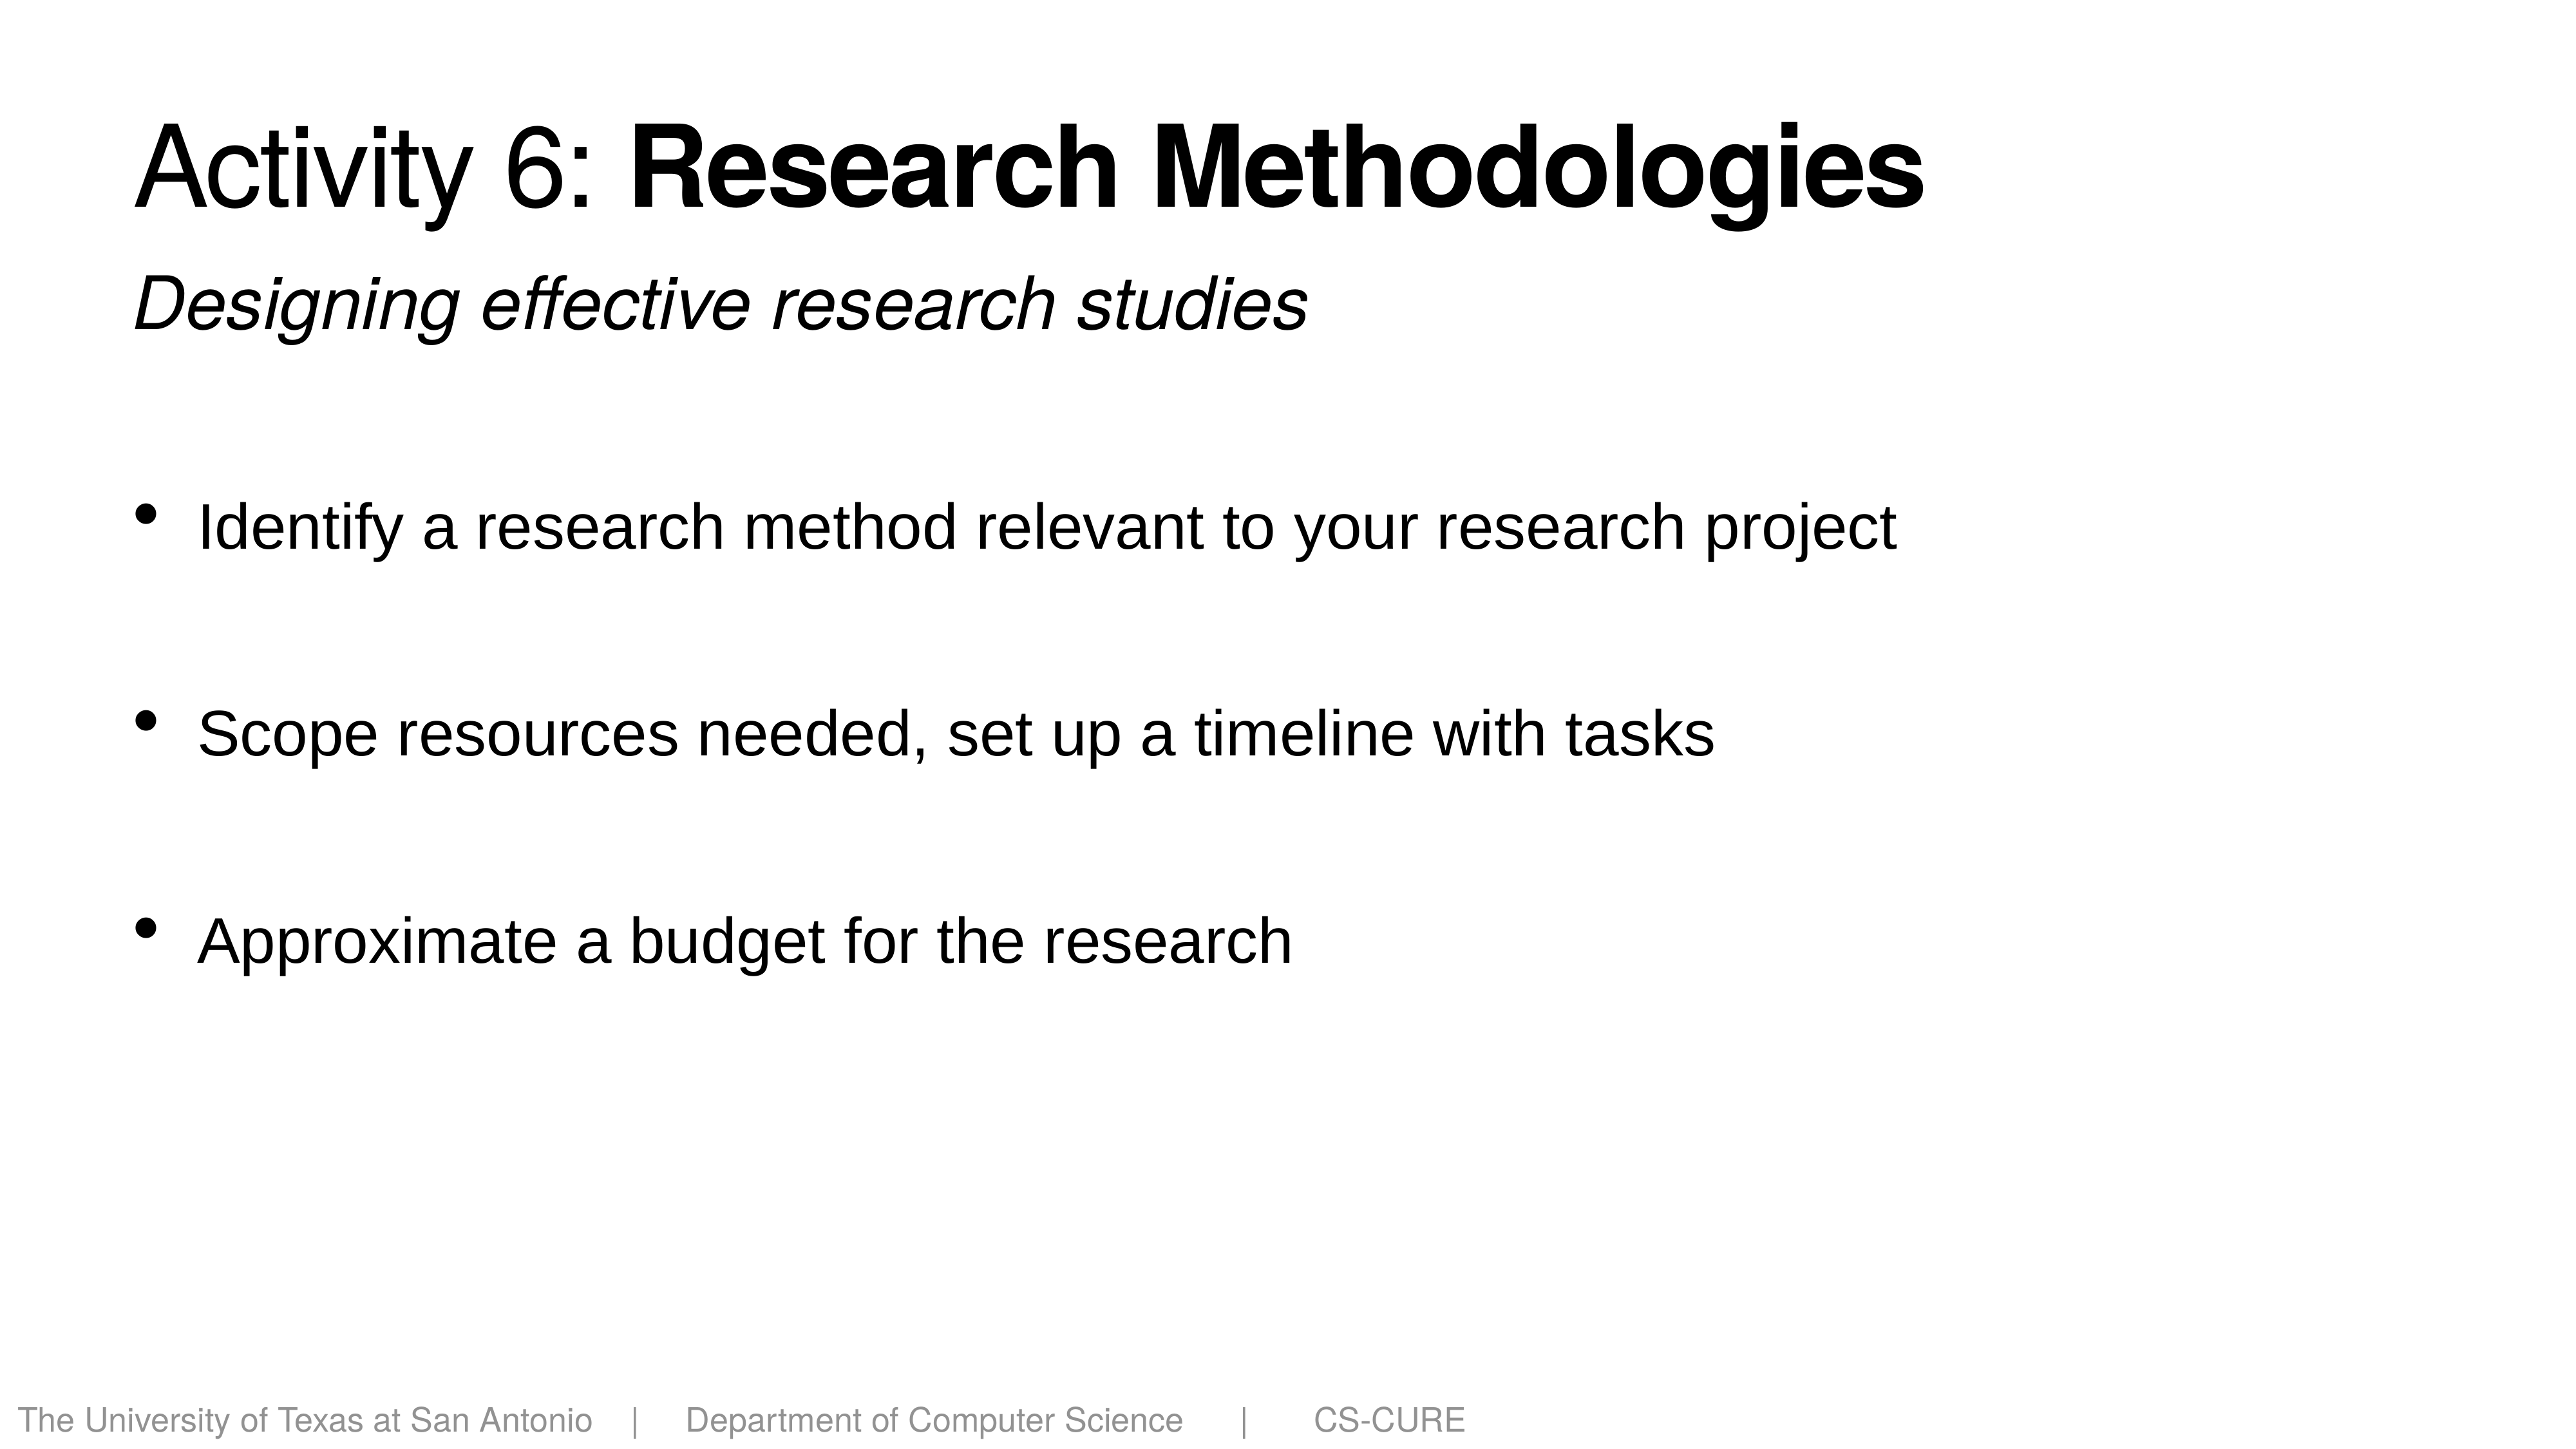

# Activity 6: Research Methodologies
Designing effective research studies
Identify a research method relevant to your research project
Scope resources needed, set up a timeline with tasks
Approximate a budget for the research
41